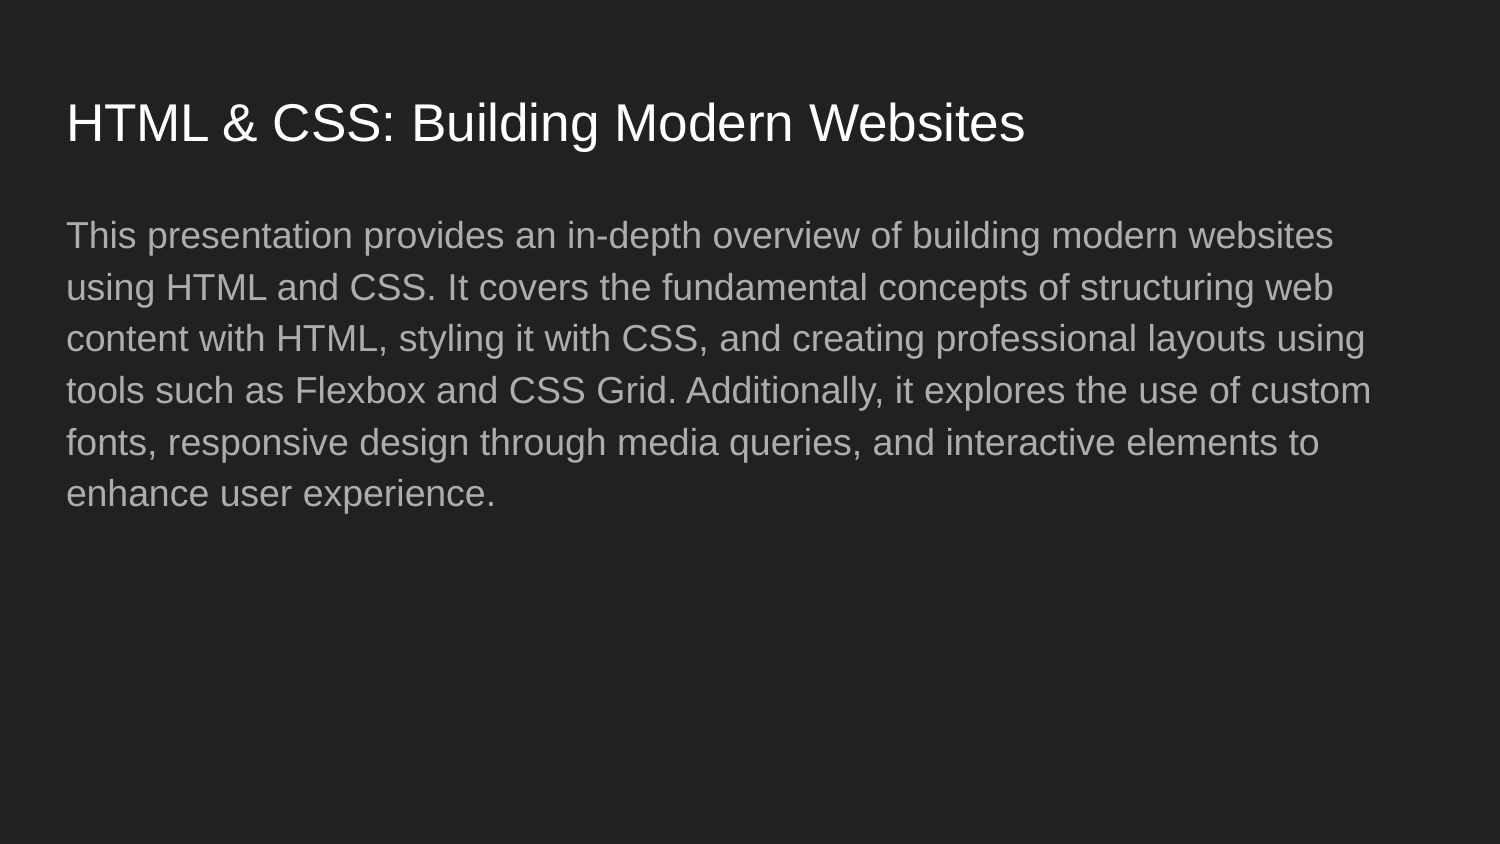

# HTML & CSS: Building Modern Websites
This presentation provides an in-depth overview of building modern websites using HTML and CSS. It covers the fundamental concepts of structuring web content with HTML, styling it with CSS, and creating professional layouts using tools such as Flexbox and CSS Grid. Additionally, it explores the use of custom fonts, responsive design through media queries, and interactive elements to enhance user experience.